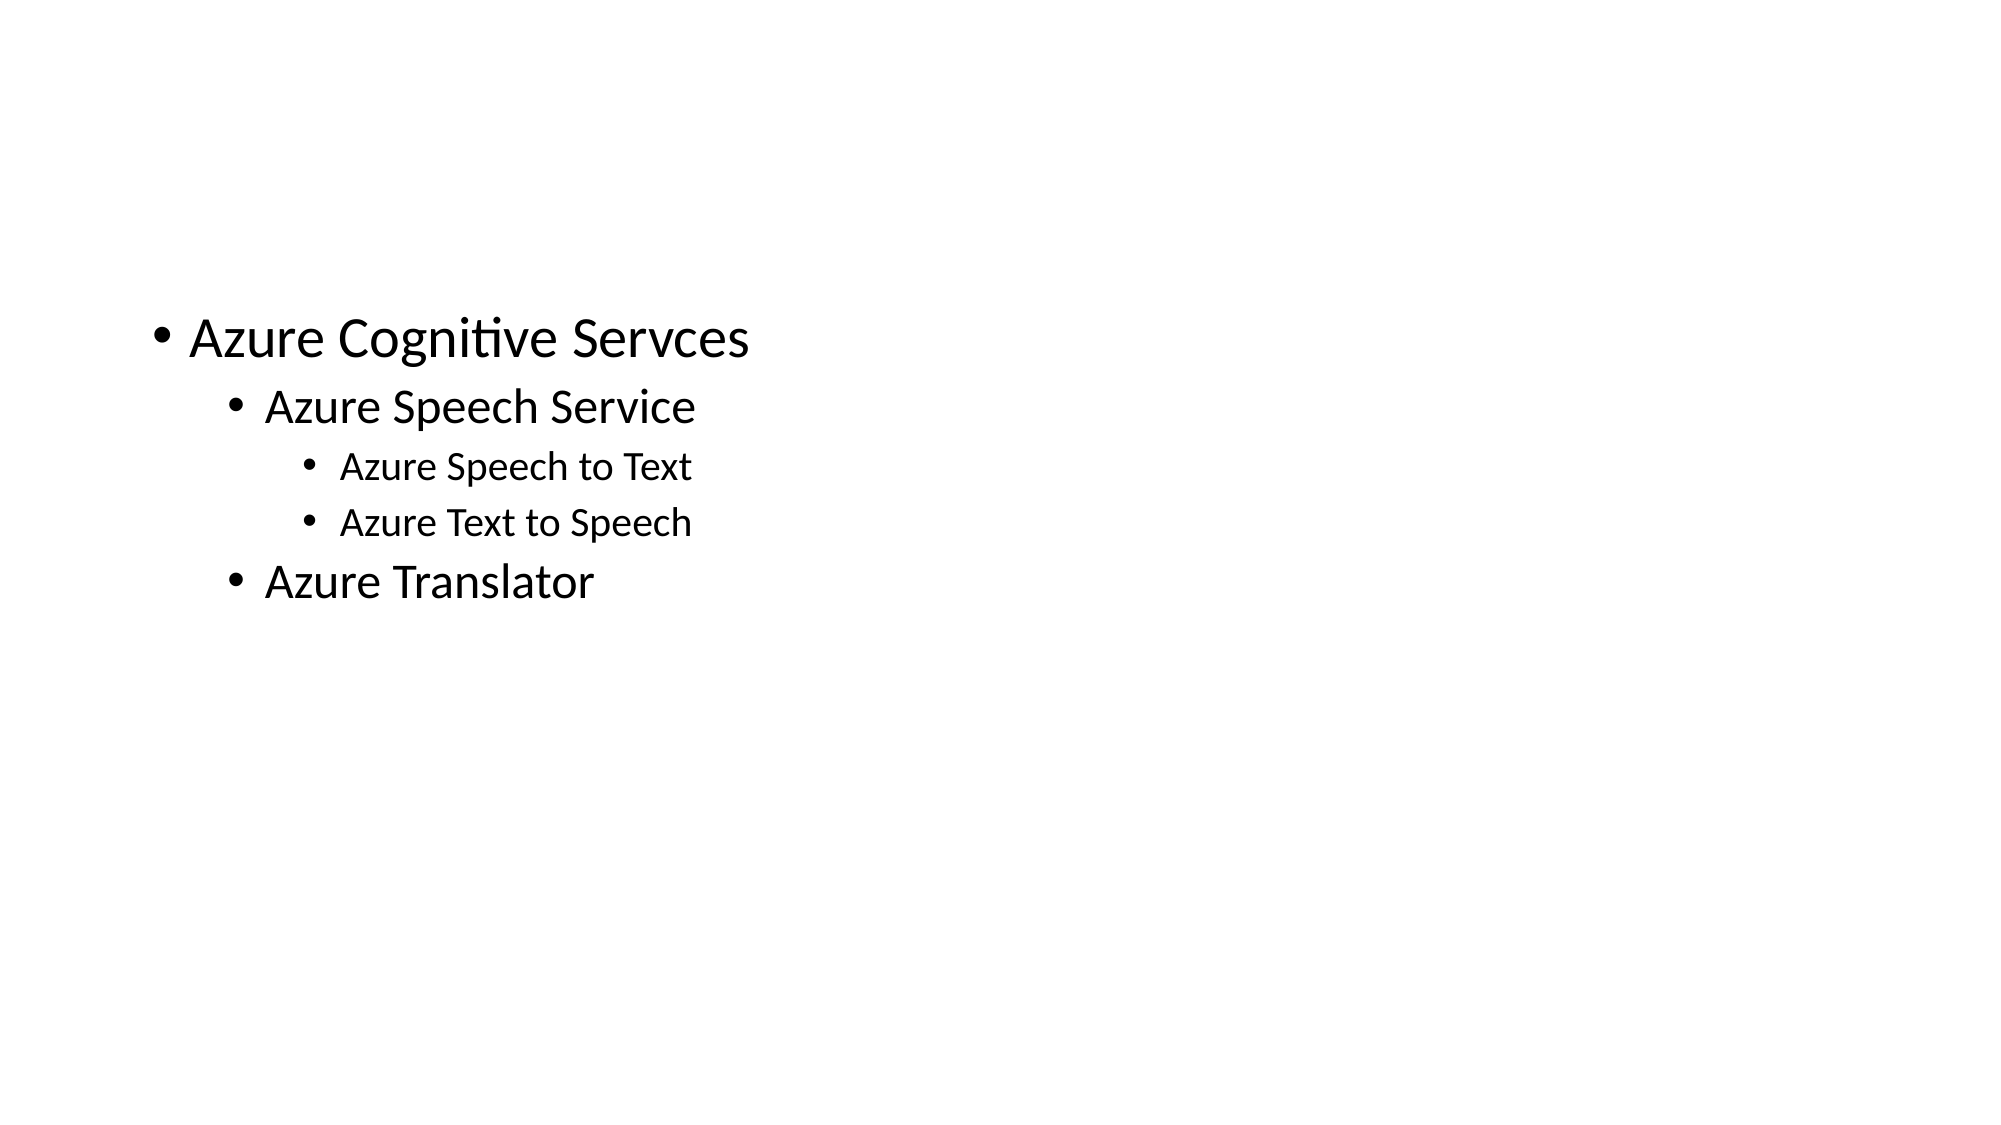

#
Azure Cognitive Servces
Azure Speech Service
Azure Speech to Text
Azure Text to Speech
Azure Translator